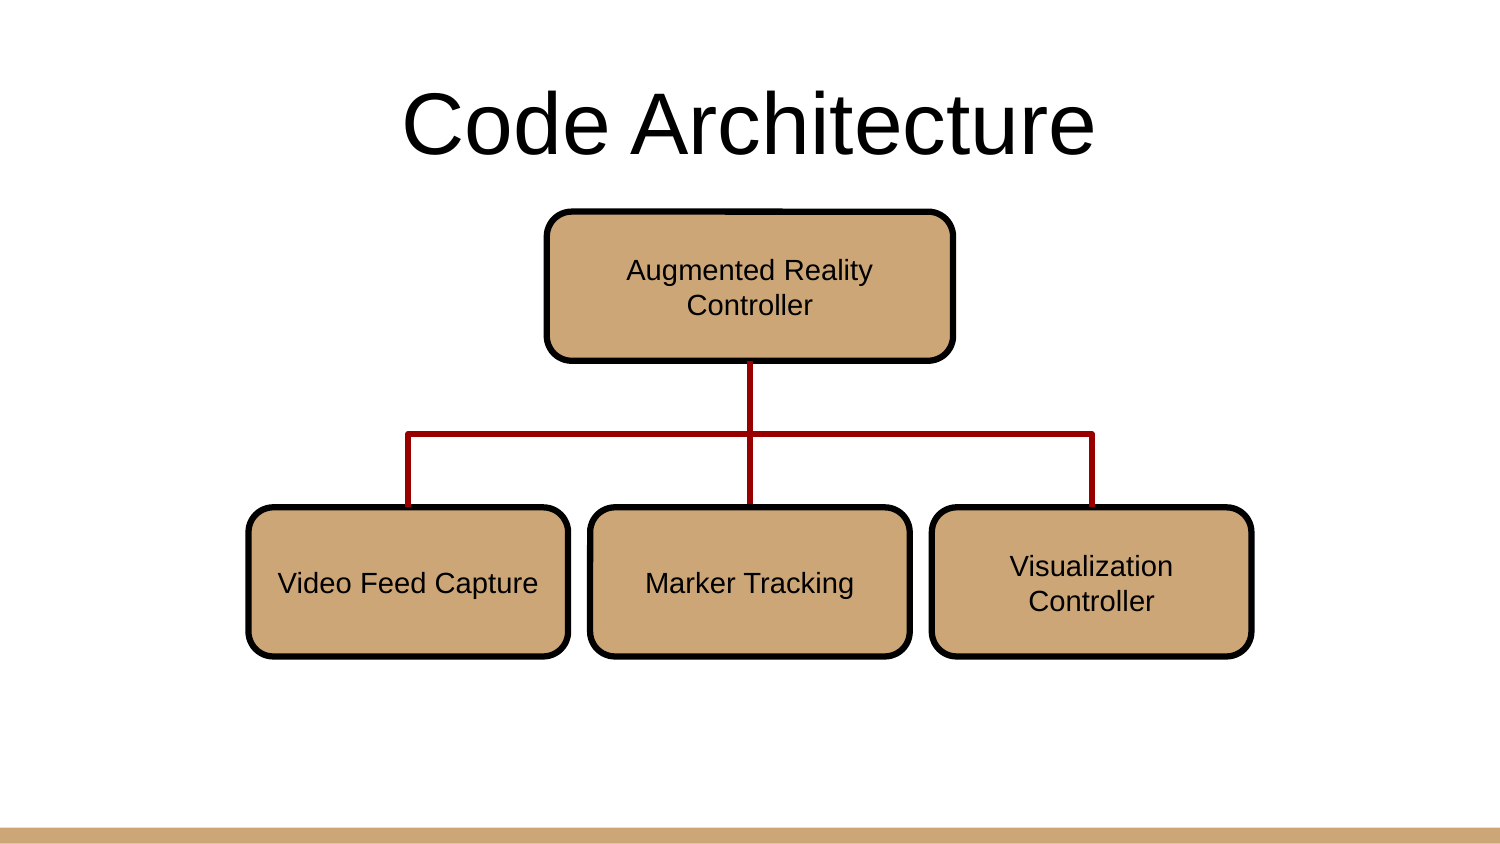

# Code Architecture
Augmented Reality Controller
Video Feed Capture
Marker Tracking
Visualization Controller